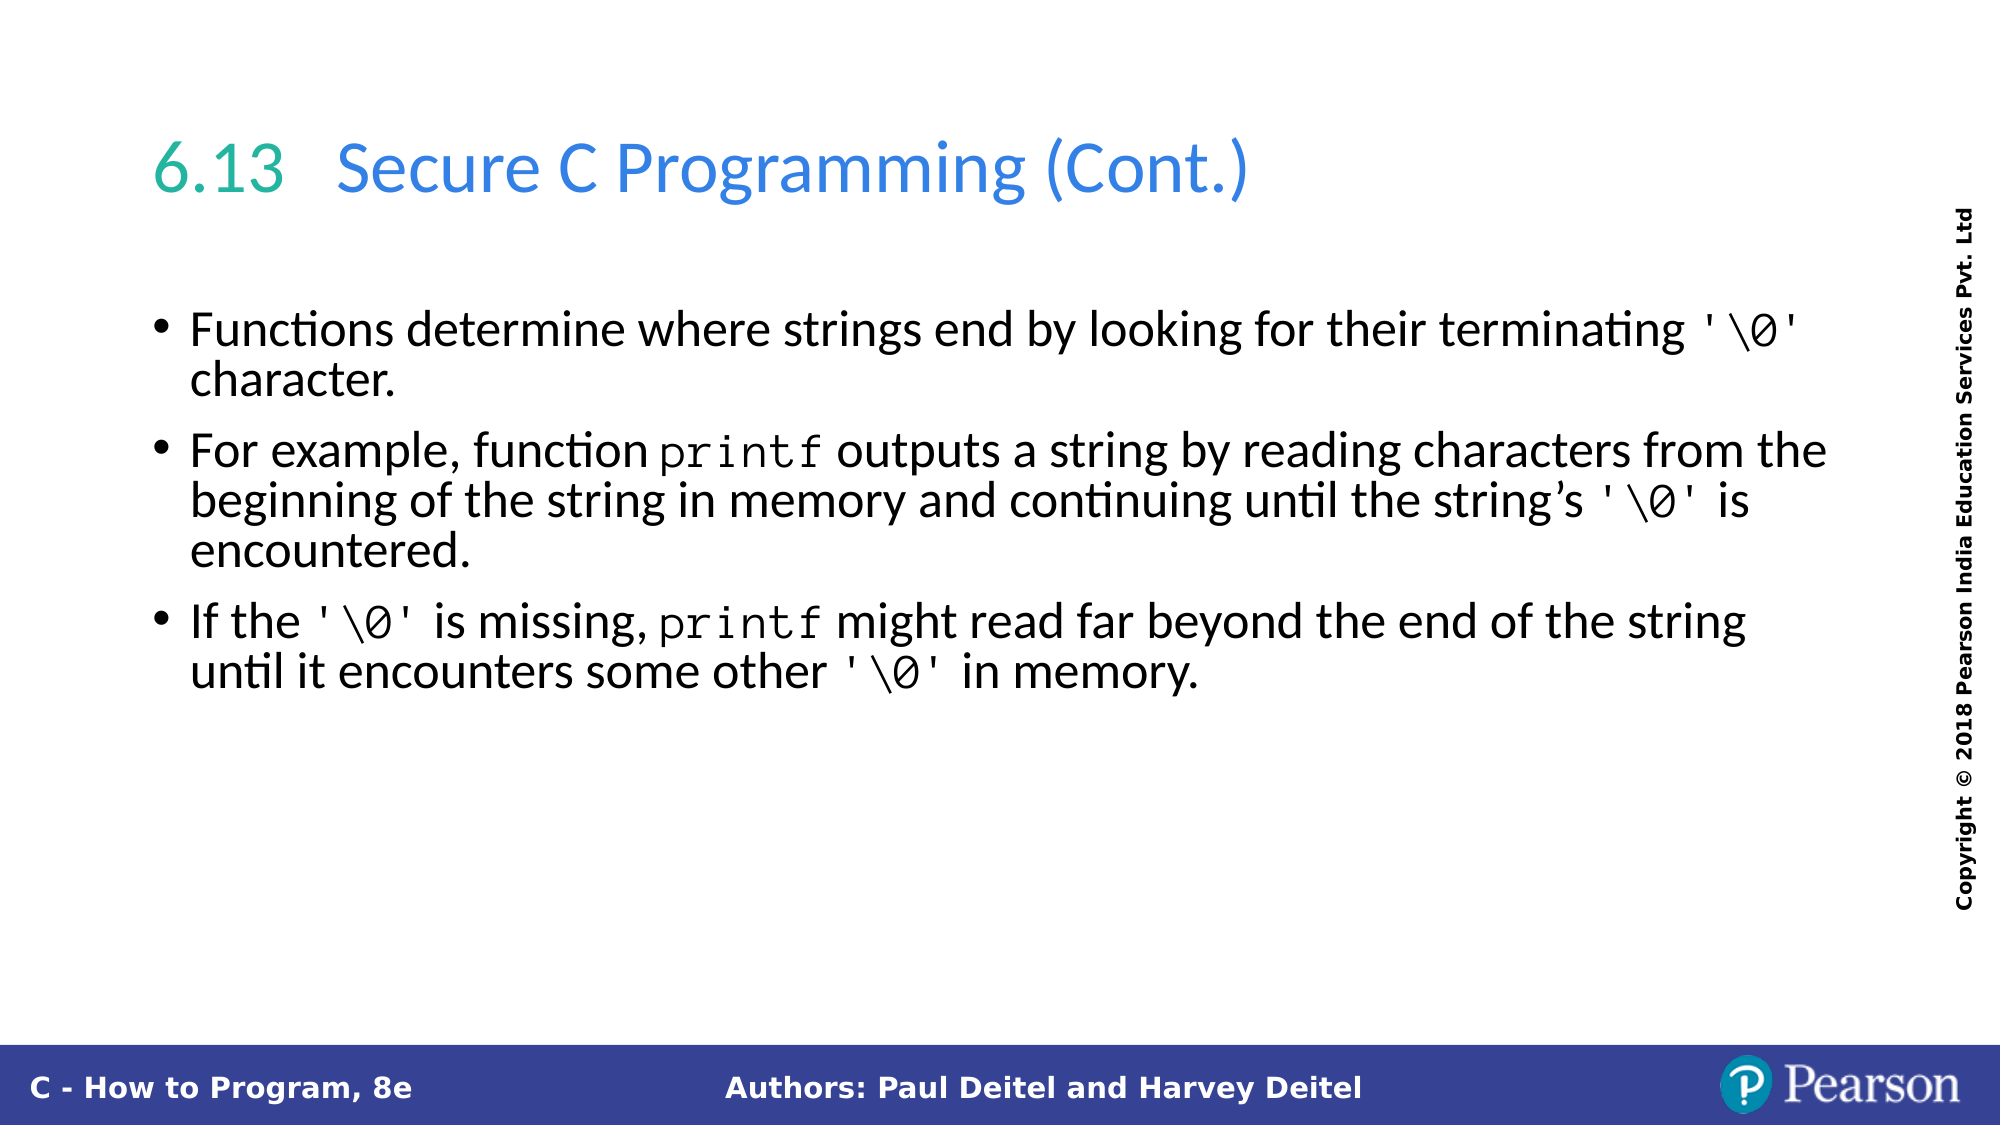

# 6.13   Secure C Programming (Cont.)
Functions determine where strings end by looking for their terminating '\0' character.
For example, function printf outputs a string by reading characters from the beginning of the string in memory and continuing until the string’s '\0' is encountered.
If the '\0' is missing, printf might read far beyond the end of the string until it encounters some other '\0' in memory.